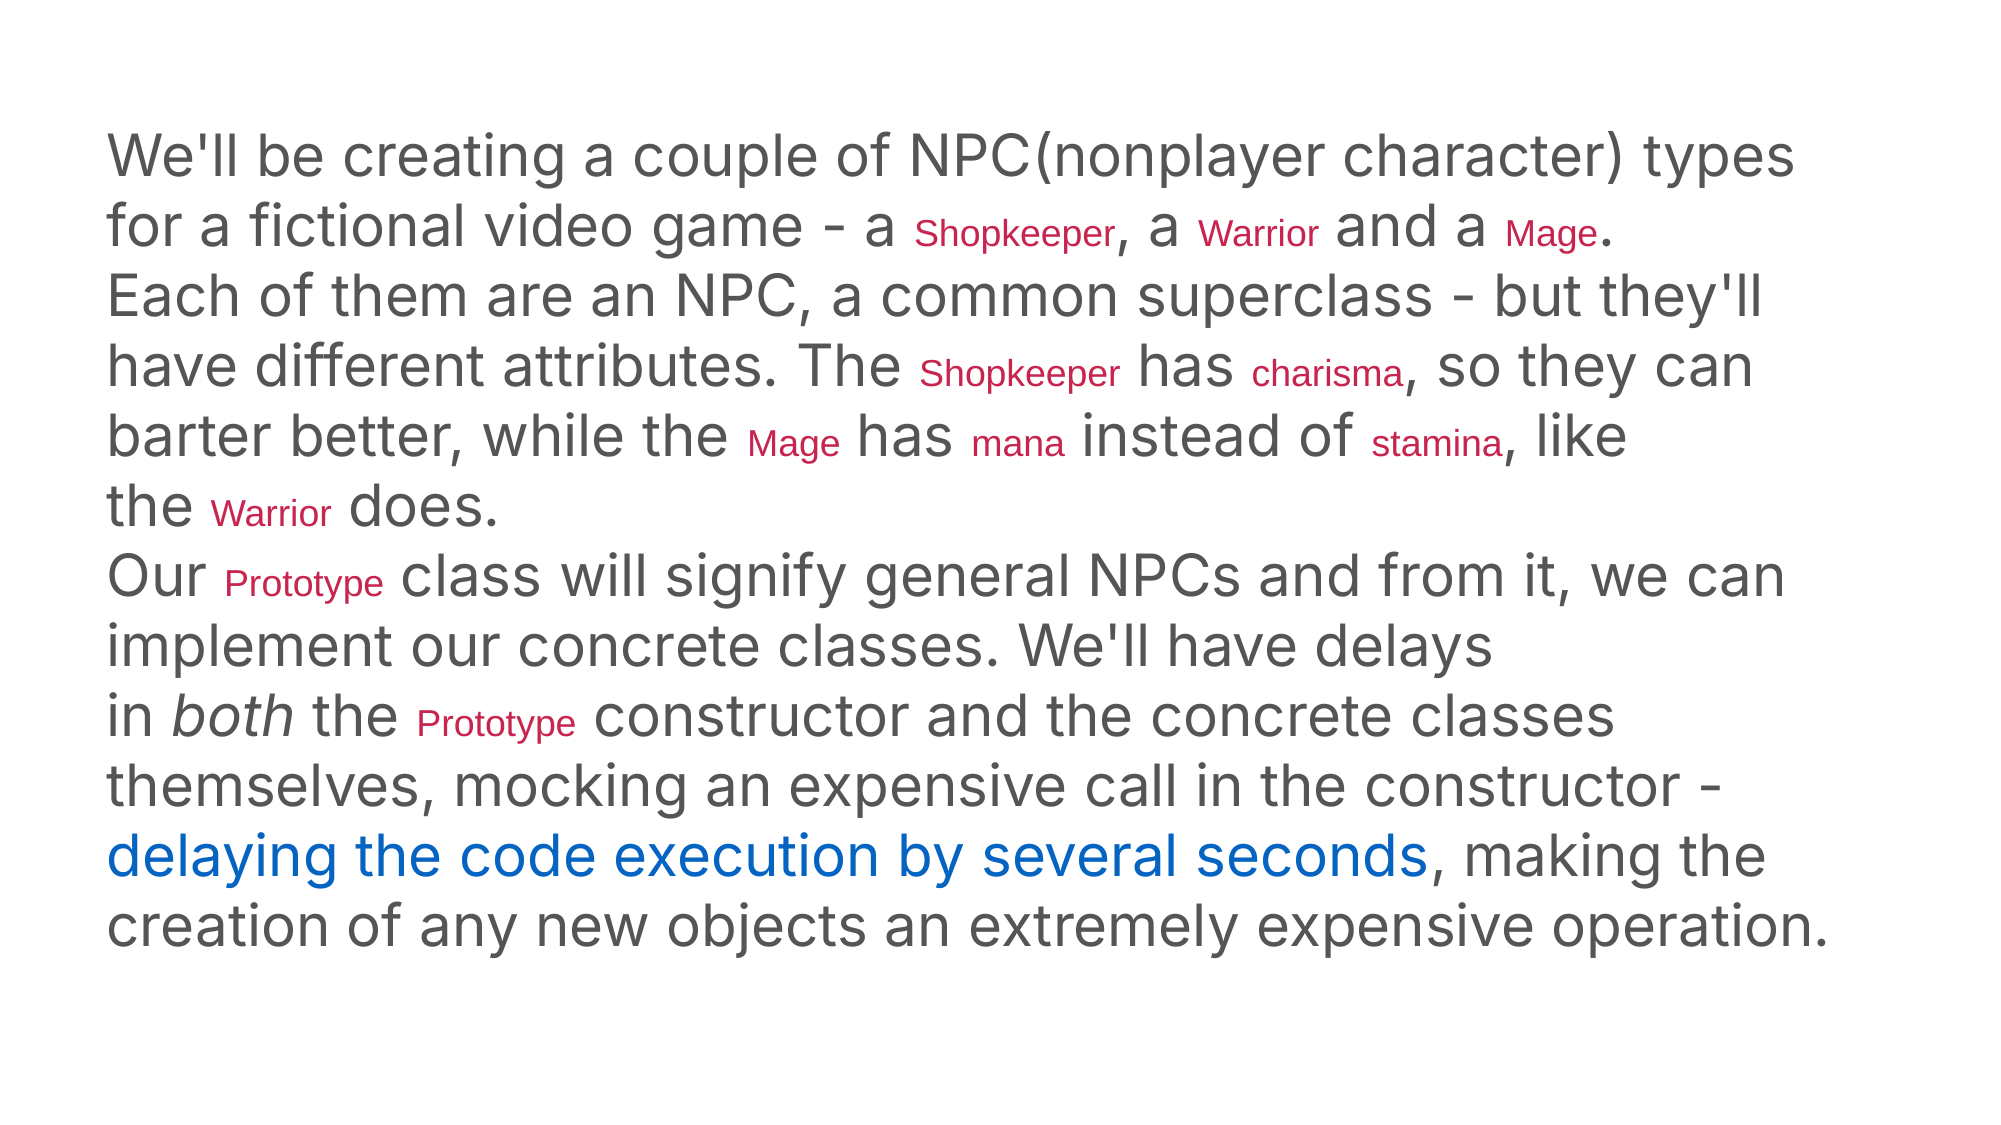

We'll be creating a couple of NPC(nonplayer character) types for a fictional video game - a Shopkeeper, a Warrior and a Mage.
Each of them are an NPC, a common superclass - but they'll have different attributes. The Shopkeeper has charisma, so they can barter better, while the Mage has mana instead of stamina, like the Warrior does.
Our Prototype class will signify general NPCs and from it, we can implement our concrete classes. We'll have delays in both the Prototype constructor and the concrete classes themselves, mocking an expensive call in the constructor - delaying the code execution by several seconds, making the creation of any new objects an extremely expensive operation.